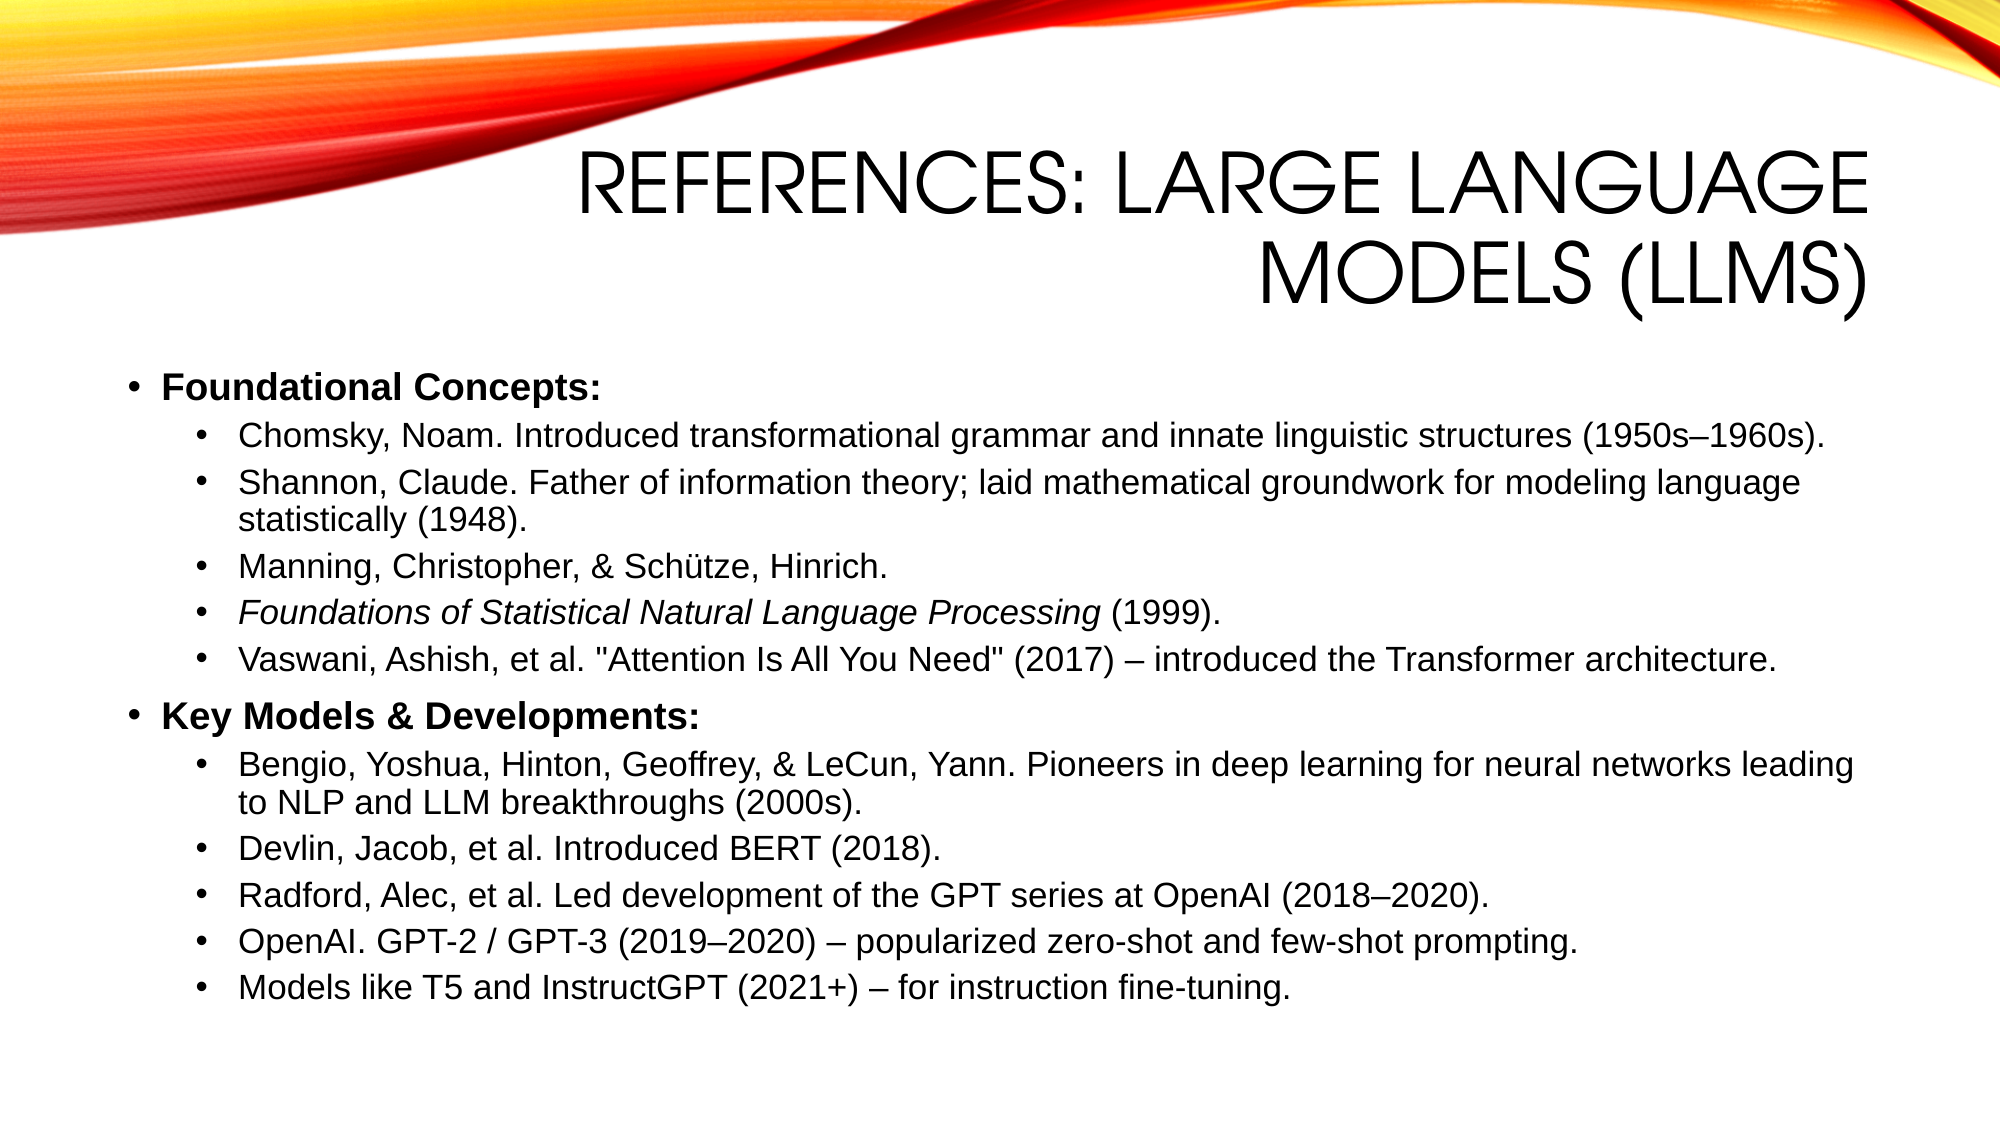

# References: Large Language Models (LLMs)
Foundational Concepts:
Chomsky, Noam. Introduced transformational grammar and innate linguistic structures (1950s–1960s).
Shannon, Claude. Father of information theory; laid mathematical groundwork for modeling language statistically (1948).
Manning, Christopher, & Schütze, Hinrich.
Foundations of Statistical Natural Language Processing (1999).
Vaswani, Ashish, et al. "Attention Is All You Need" (2017) – introduced the Transformer architecture.
Key Models & Developments:
Bengio, Yoshua, Hinton, Geoffrey, & LeCun, Yann. Pioneers in deep learning for neural networks leading to NLP and LLM breakthroughs (2000s).
Devlin, Jacob, et al. Introduced BERT (2018).
Radford, Alec, et al. Led development of the GPT series at OpenAI (2018–2020).
OpenAI. GPT-2 / GPT-3 (2019–2020) – popularized zero-shot and few-shot prompting.
Models like T5 and InstructGPT (2021+) – for instruction fine-tuning.